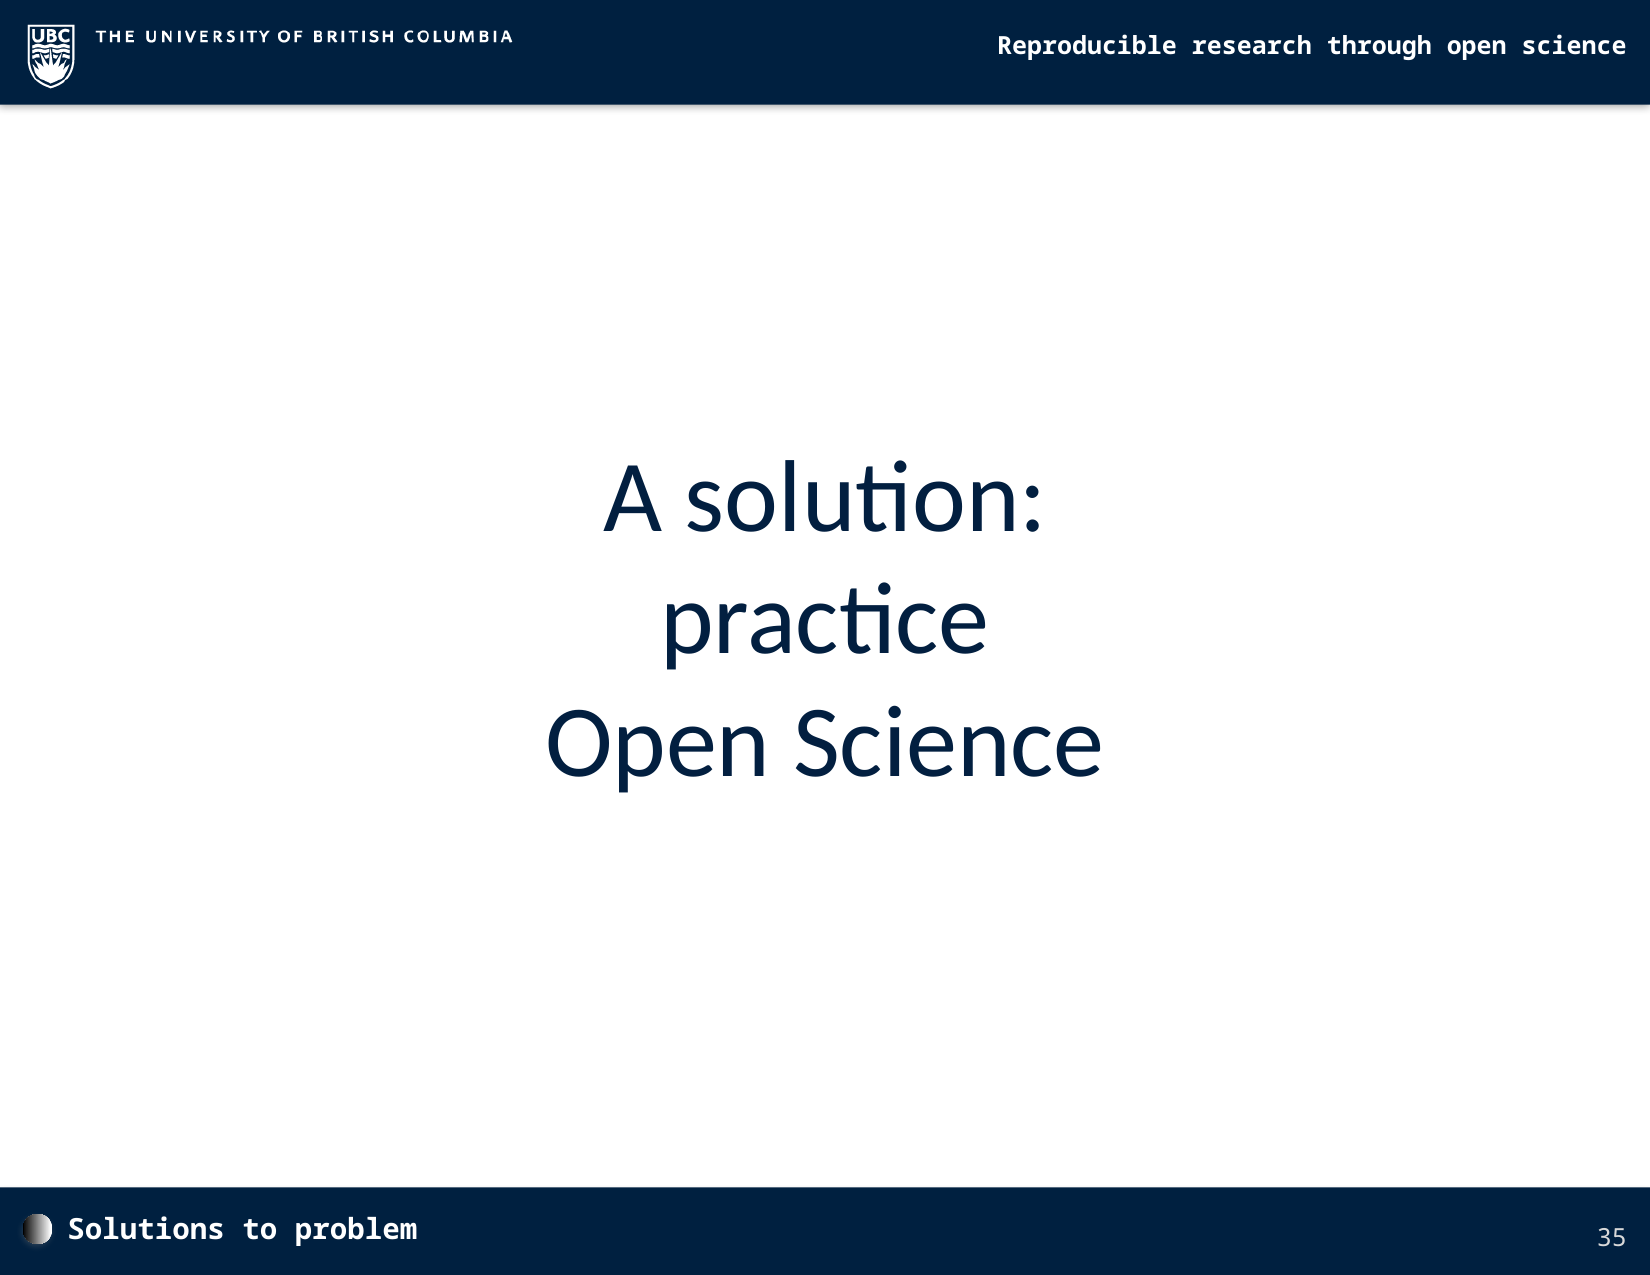

A solution:
practice
Open Science
Solutions to problem

35